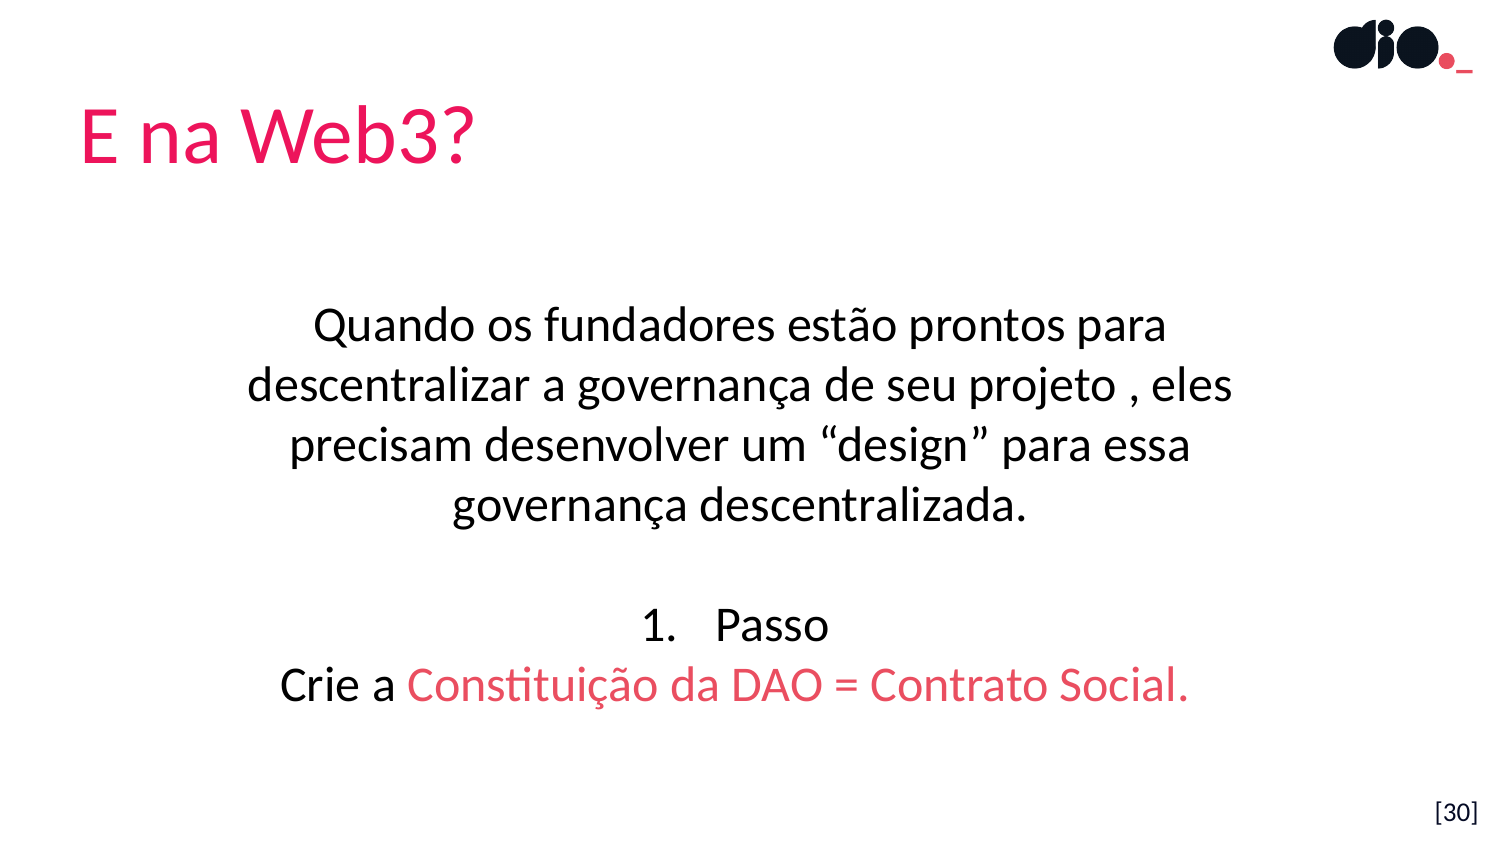

E na Web3?
Quando os fundadores estão prontos para descentralizar a governança de seu projeto , eles precisam desenvolver um “design” para essa governança descentralizada.

Passo
Crie a Constituição da DAO = Contrato Social.

[30]